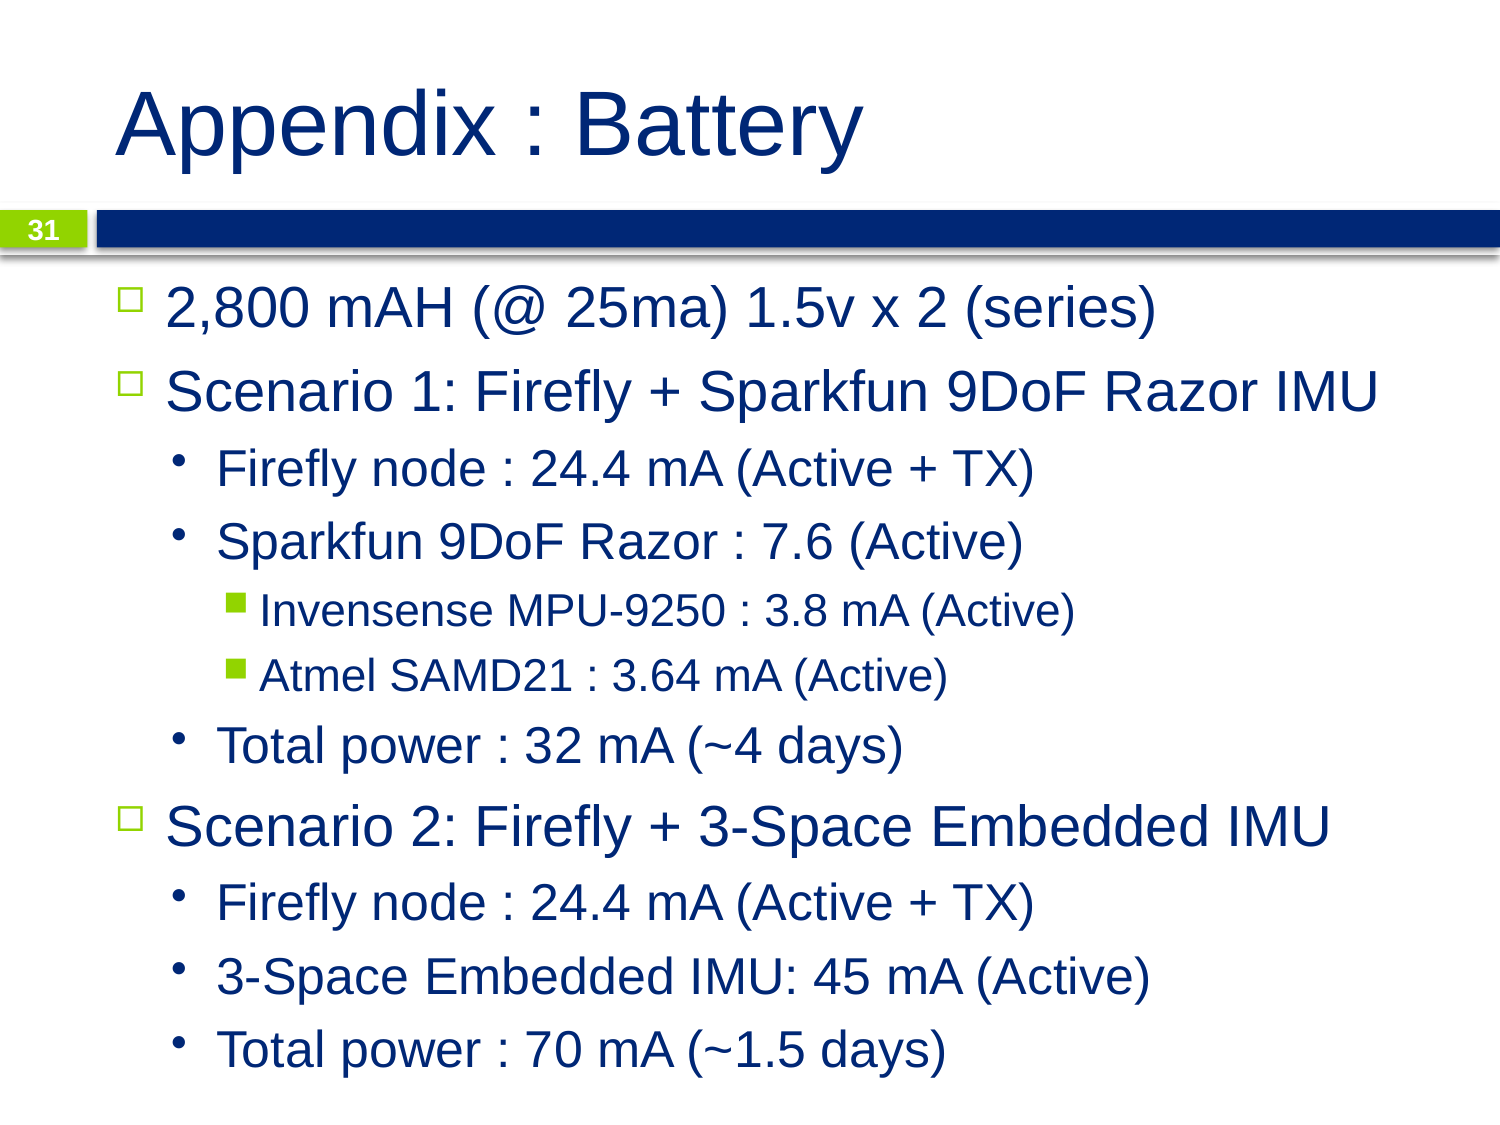

# Appendix : Battery
31
2,800 mAH (@ 25ma) 1.5v x 2 (series)
Scenario 1: Firefly + Sparkfun 9DoF Razor IMU
Firefly node : 24.4 mA (Active + TX)
Sparkfun 9DoF Razor : 7.6 (Active)
Invensense MPU-9250 : 3.8 mA (Active)
Atmel SAMD21 : 3.64 mA (Active)
Total power : 32 mA (~4 days)
Scenario 2: Firefly + 3-Space Embedded IMU
Firefly node : 24.4 mA (Active + TX)
3-Space Embedded IMU: 45 mA (Active)
Total power : 70 mA (~1.5 days)